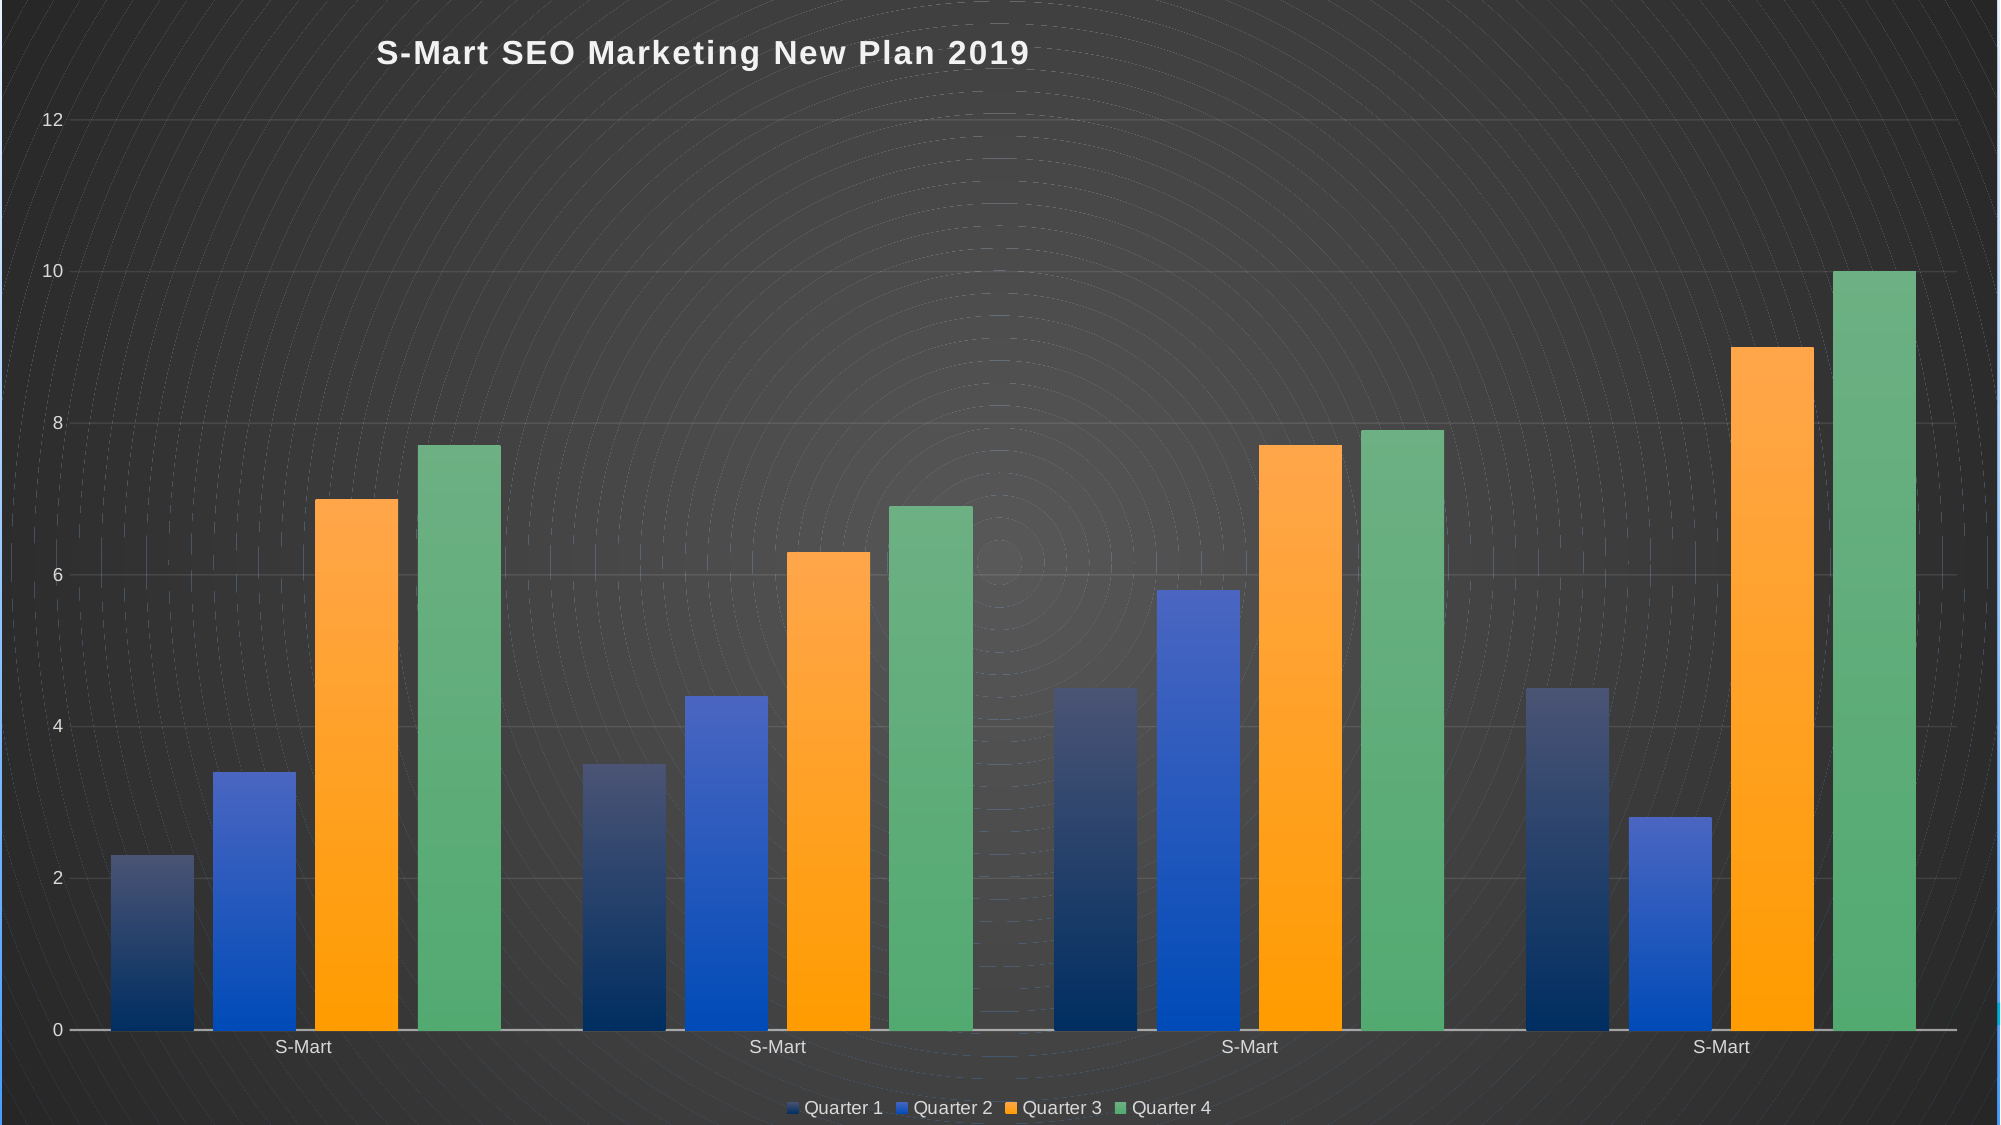

### Chart: S-Mart SEO Marketing New Plan 2019

| Category | Quarter 1 | Quarter 2 | Quarter 3 | Quarter 4 |
|---|---|---|---|---|
| S-Mart  | 2.3 | 3.4 | 7.0 | 7.7 |
| S-Mart | 3.5 | 4.4 | 6.3 | 6.9 |
| S-Mart | 4.5 | 5.8 | 7.7 | 7.9 |
| S-Mart | 4.5 | 2.8 | 9.0 | 10.0 |
#

19